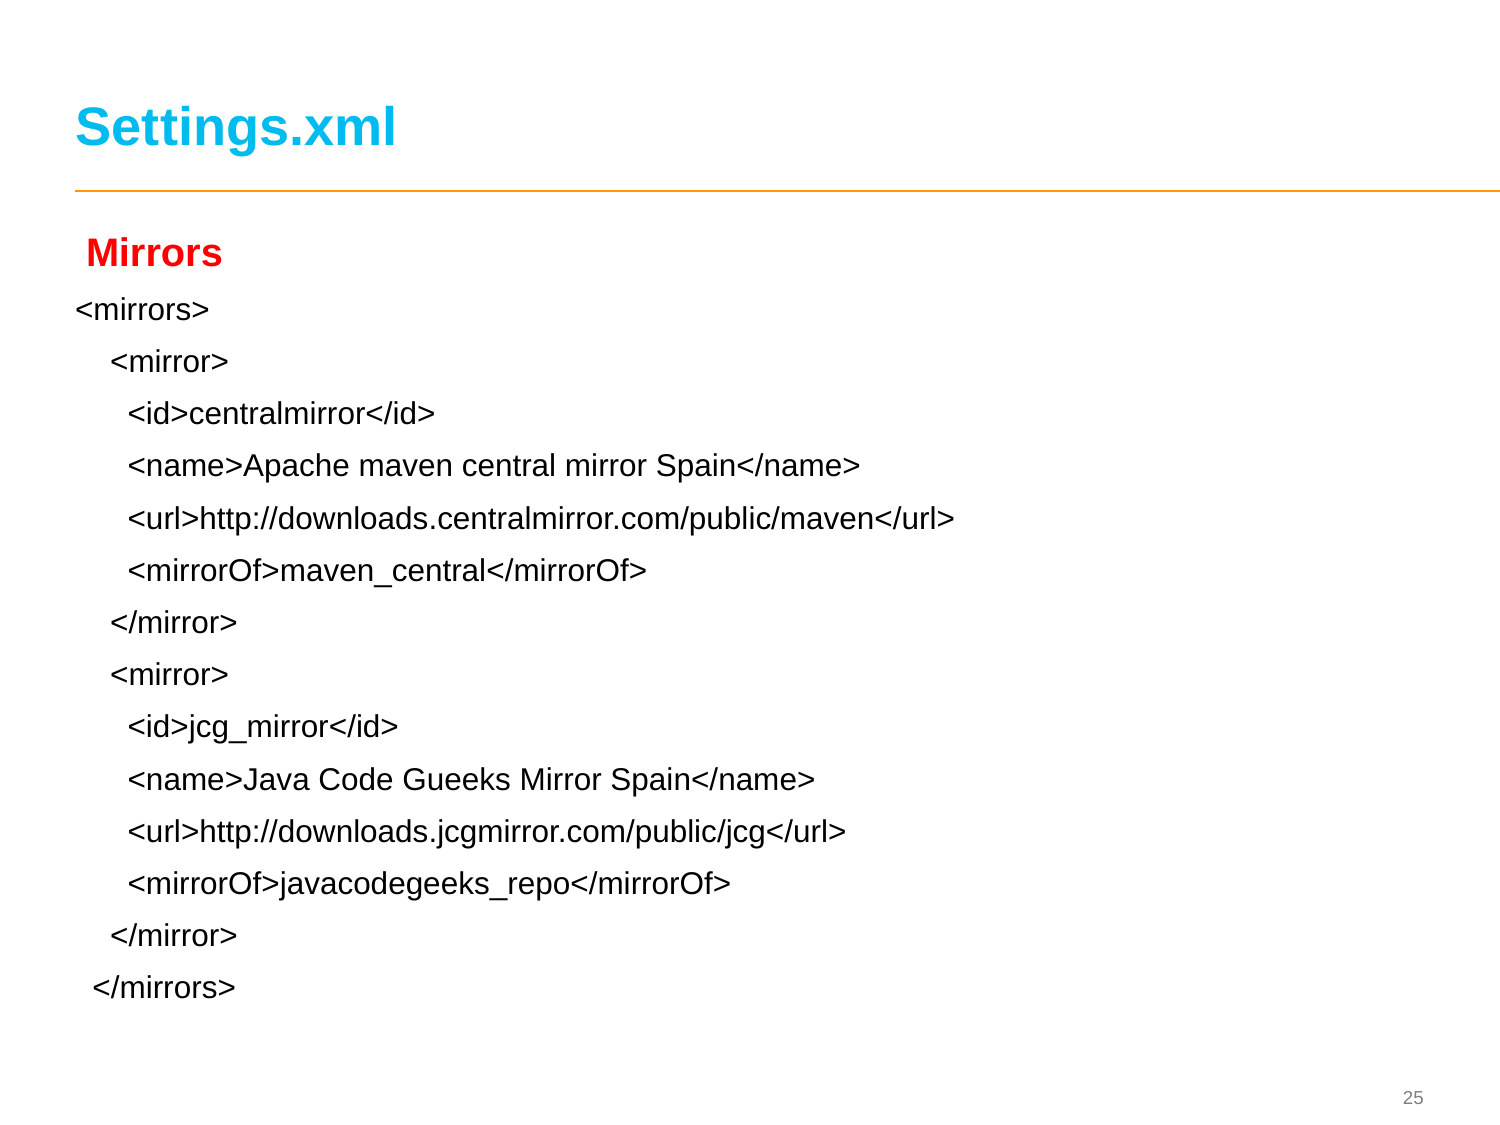

# Settings.xml
 Mirrors
<mirrors>
    <mirror>
      <id>centralmirror</id>
      <name>Apache maven central mirror Spain</name>
      <url>http://downloads.centralmirror.com/public/maven</url>
      <mirrorOf>maven_central</mirrorOf>
    </mirror>
    <mirror>
      <id>jcg_mirror</id>
      <name>Java Code Gueeks Mirror Spain</name>
      <url>http://downloads.jcgmirror.com/public/jcg</url>
      <mirrorOf>javacodegeeks_repo</mirrorOf>
    </mirror>
  </mirrors>